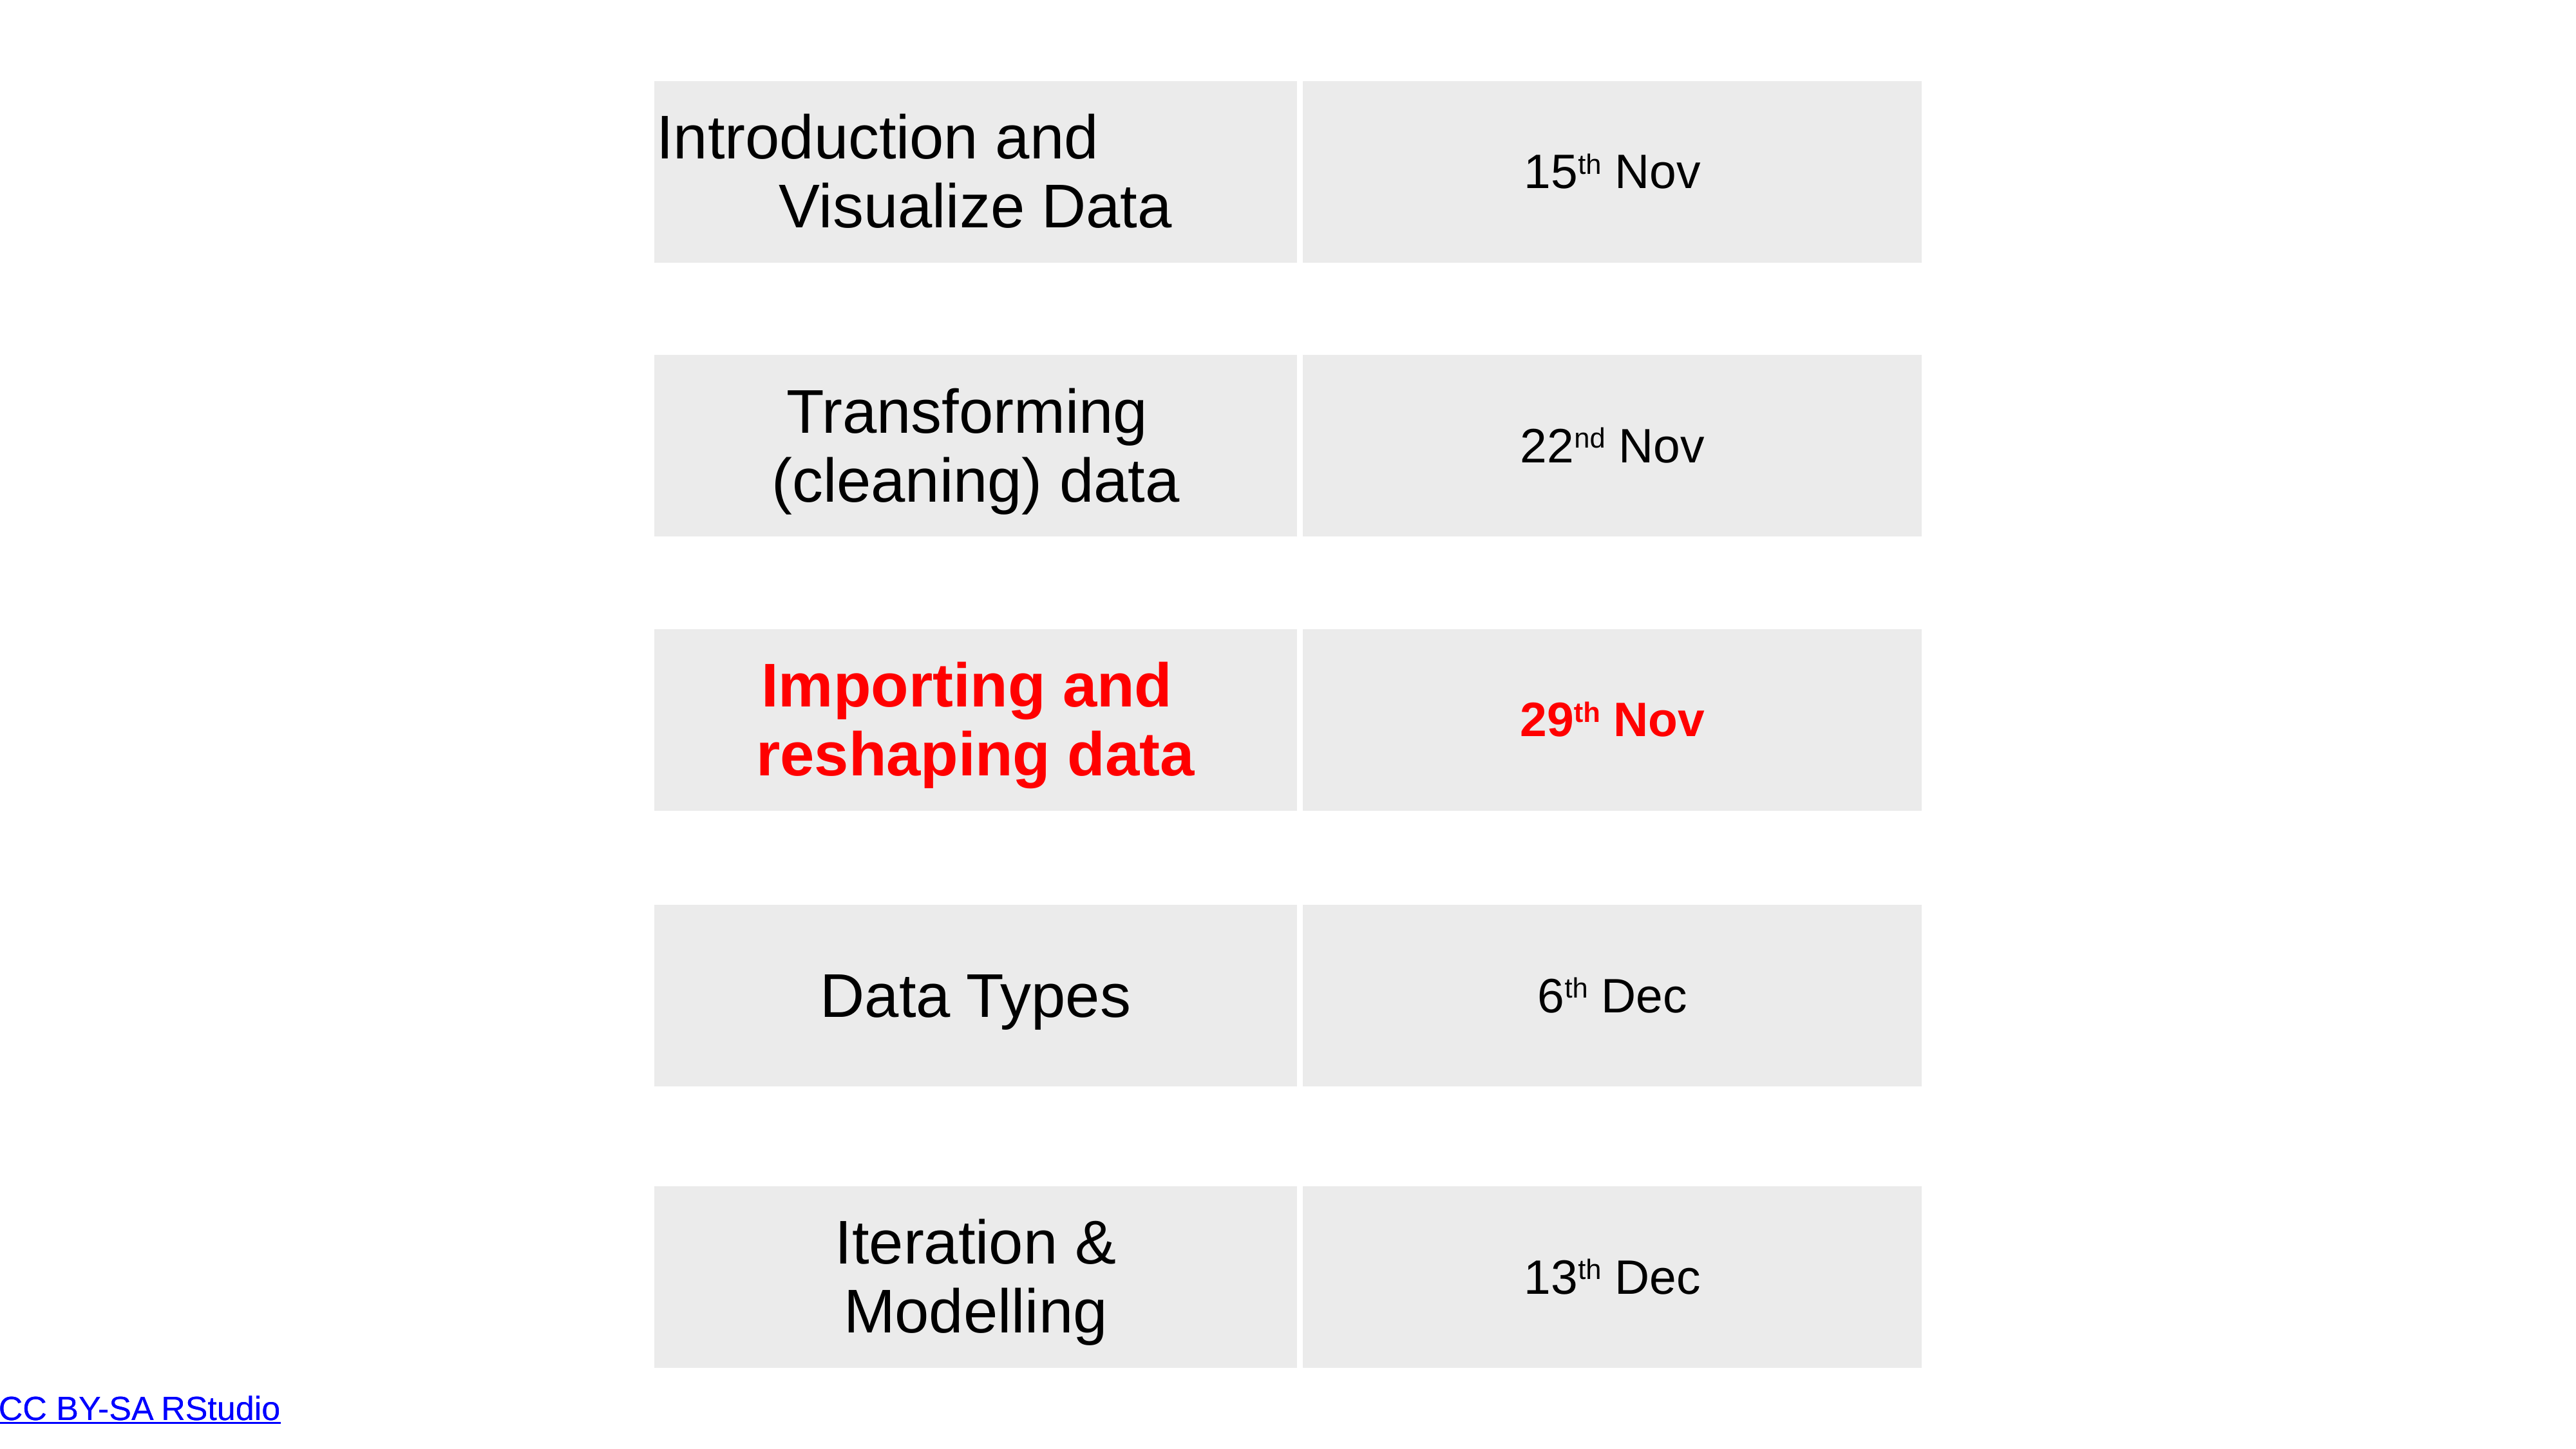

| Introduction and Visualize Data | 15th Nov |
| --- | --- |
|  |  |
| Transforming (cleaning) data | 22nd Nov |
|  |  |
| Importing and reshaping data | 29th Nov |
|  |  |
| Data Types | 6th Dec |
|  |  |
| Iteration & Modelling | 13th Dec |
CC BY-SA RStudio